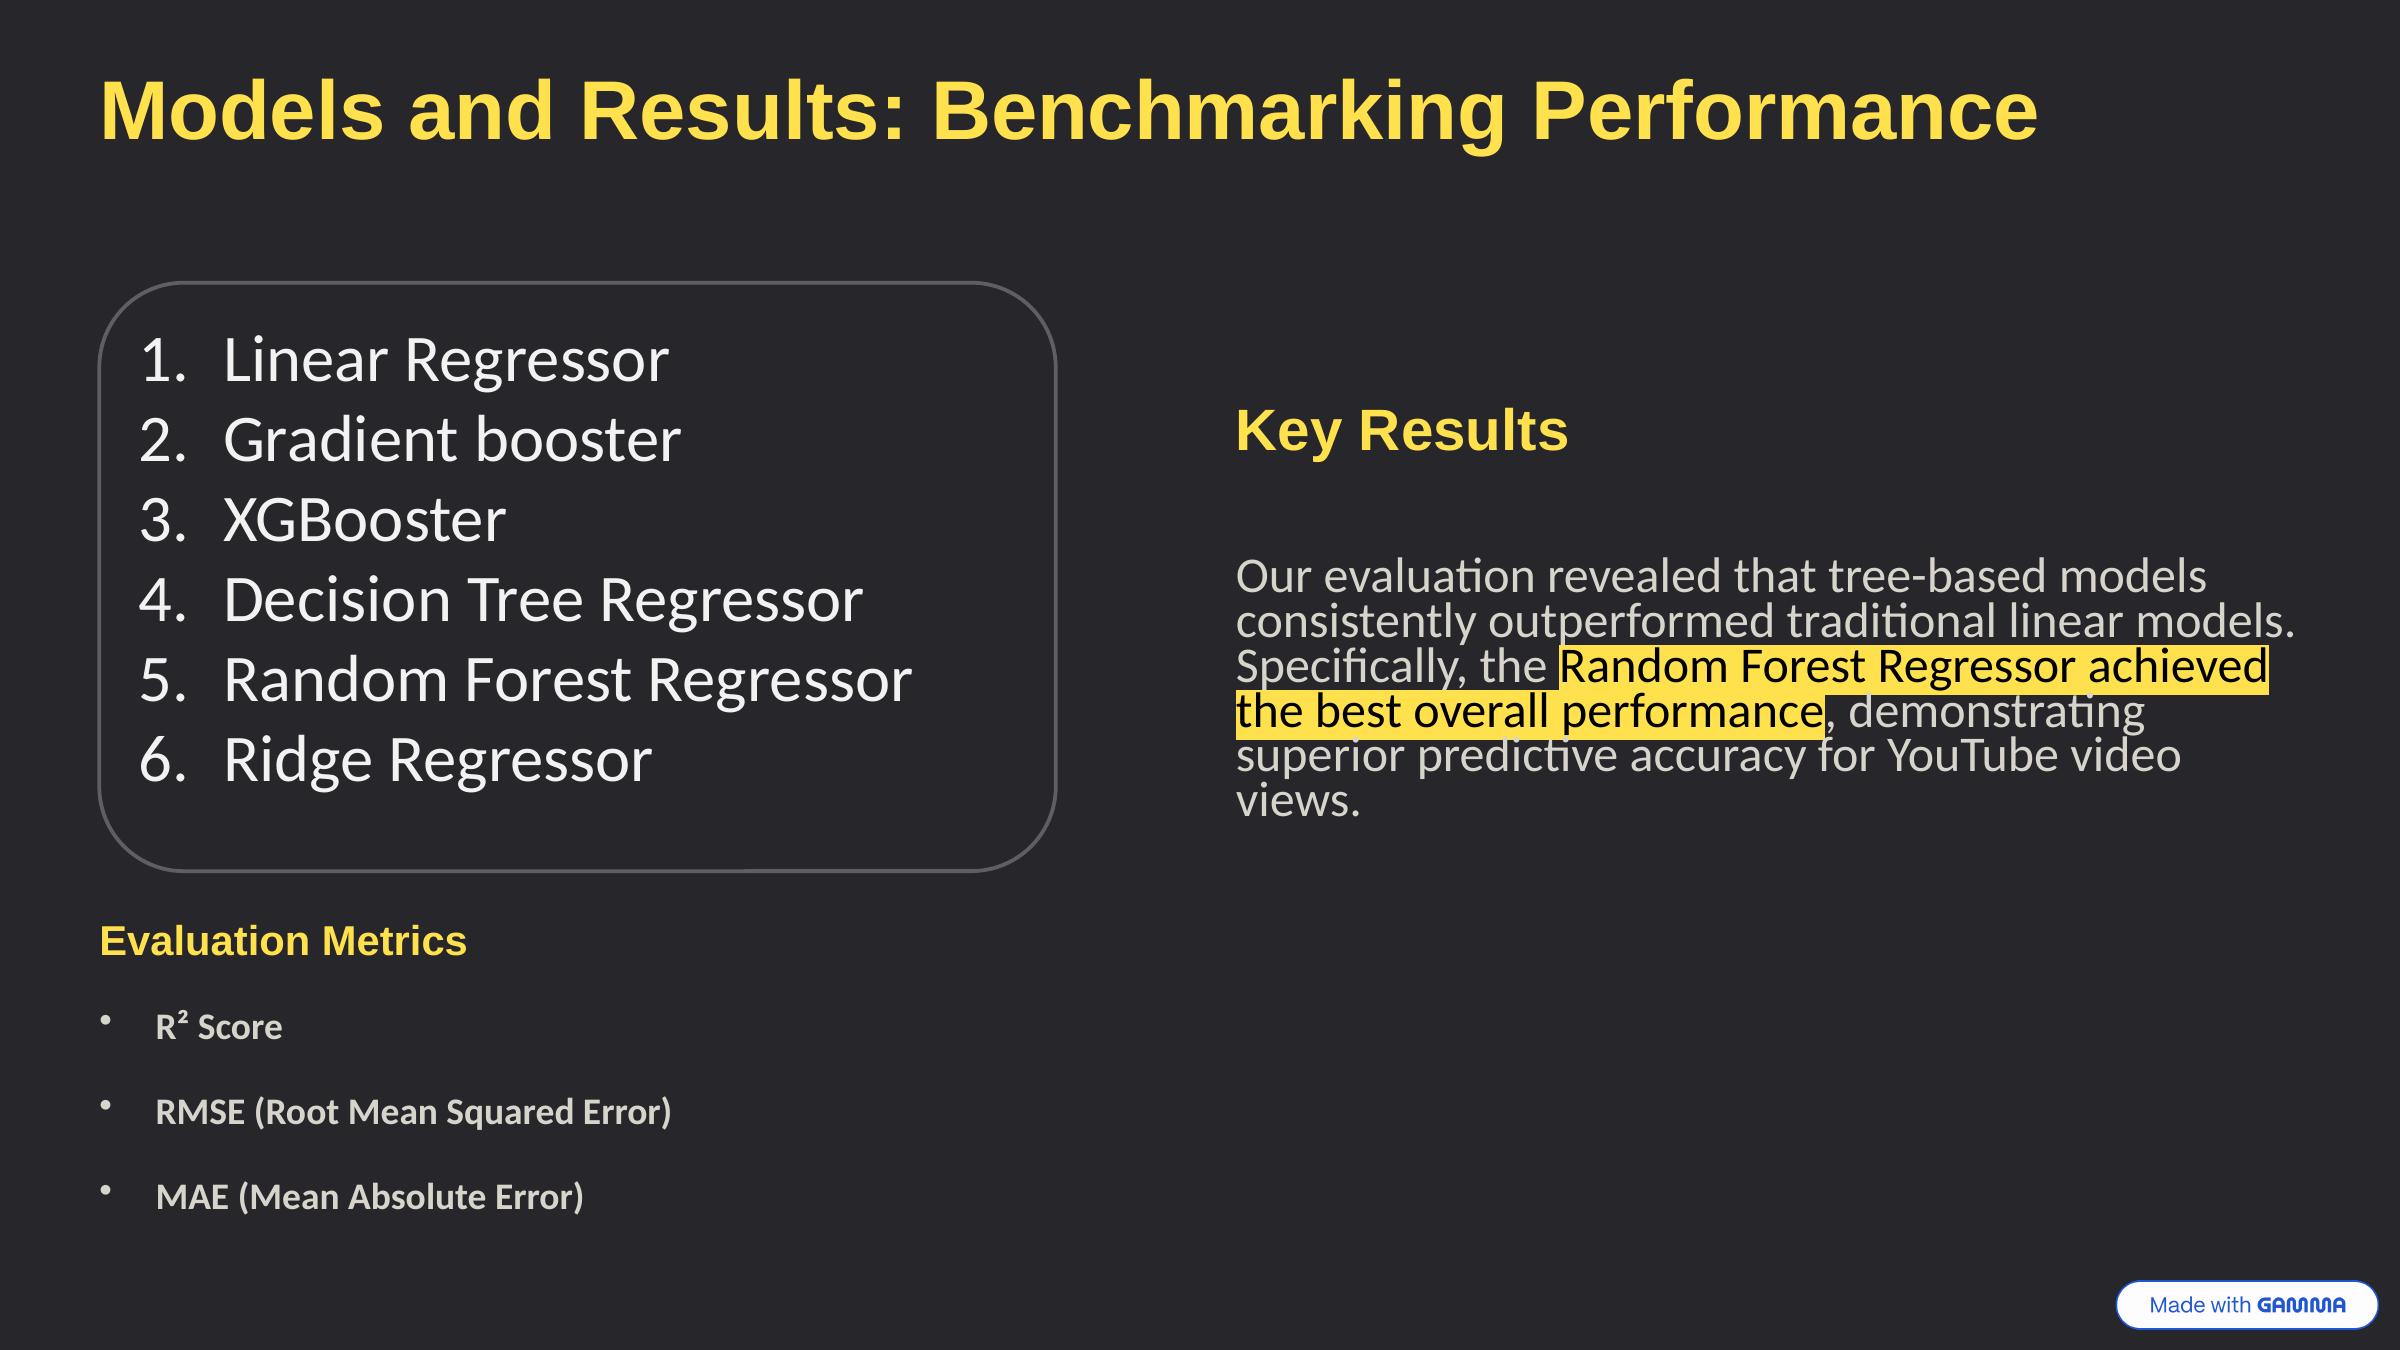

Models and Results: Benchmarking Performance
Linear Regressor
Gradient booster
XGBooster
Decision Tree Regressor
Random Forest Regressor
Ridge Regressor
Key Results

Our evaluation revealed that tree-based models consistently outperformed traditional linear models. Specifically, the Random Forest Regressor achieved the best overall performance, demonstrating superior predictive accuracy for YouTube video views.

Evaluation Metrics
R² Score
RMSE (Root Mean Squared Error)
MAE (Mean Absolute Error)